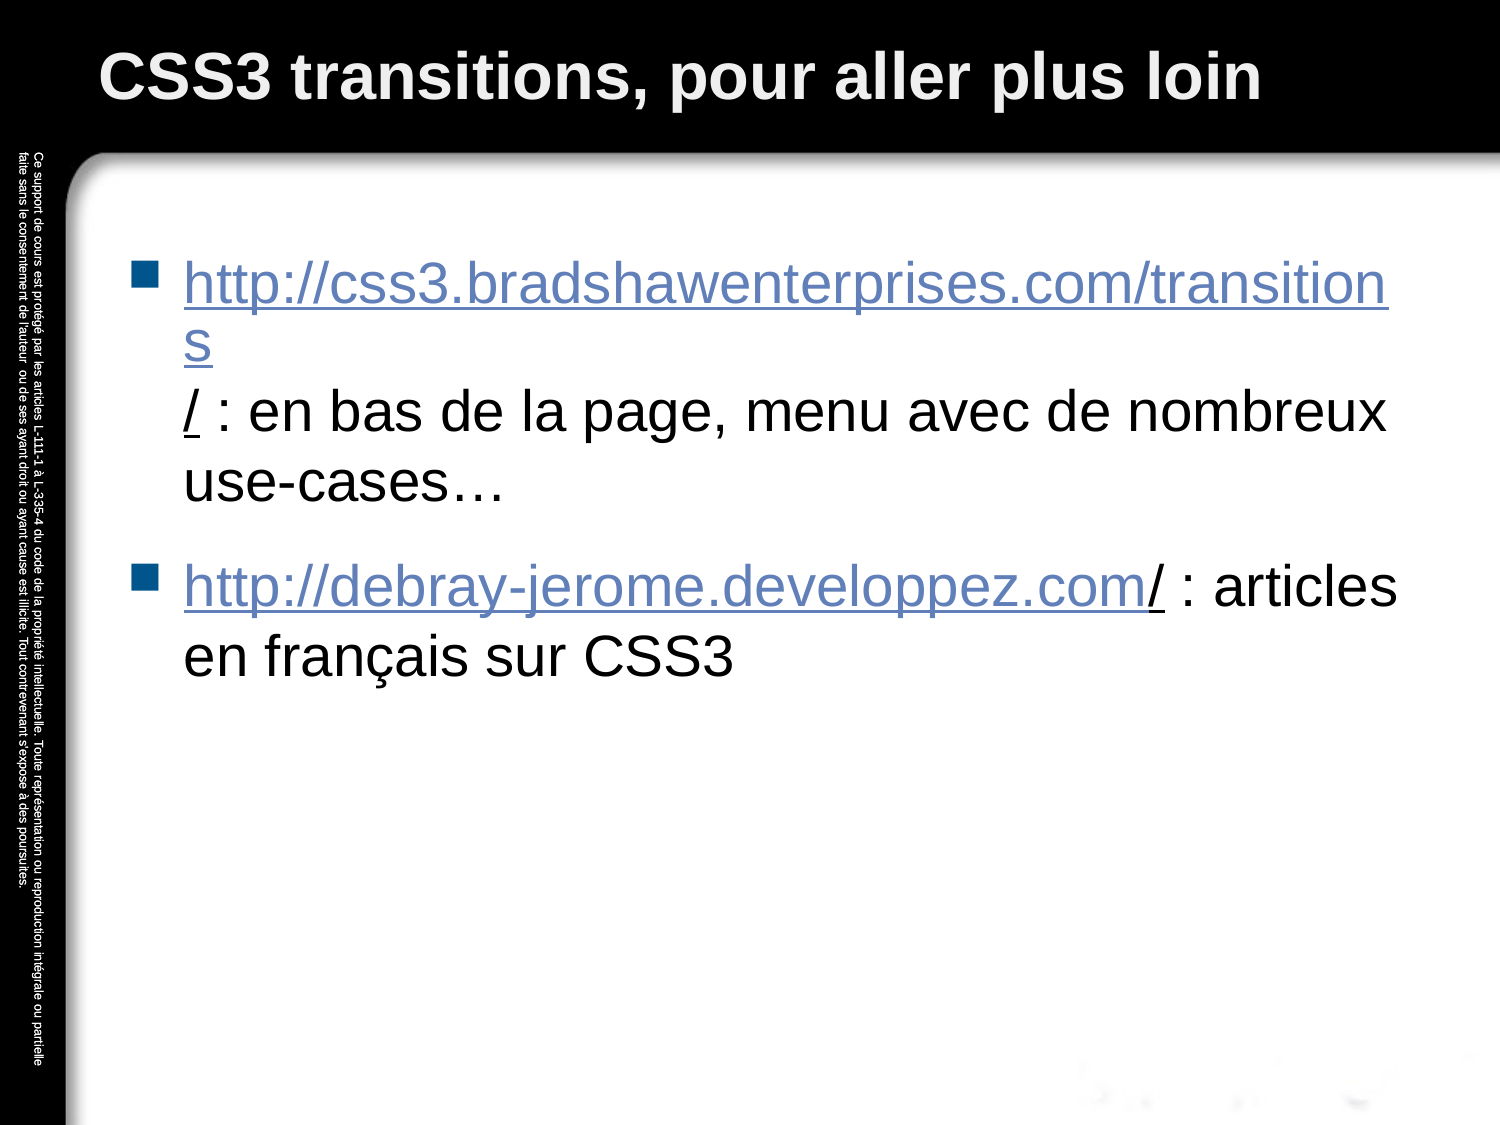

# CSS3 transitions, pour aller plus loin
http://css3.bradshawenterprises.com/transitions/ : en bas de la page, menu avec de nombreux use-cases…
http://debray-jerome.developpez.com/ : articles en français sur CSS3